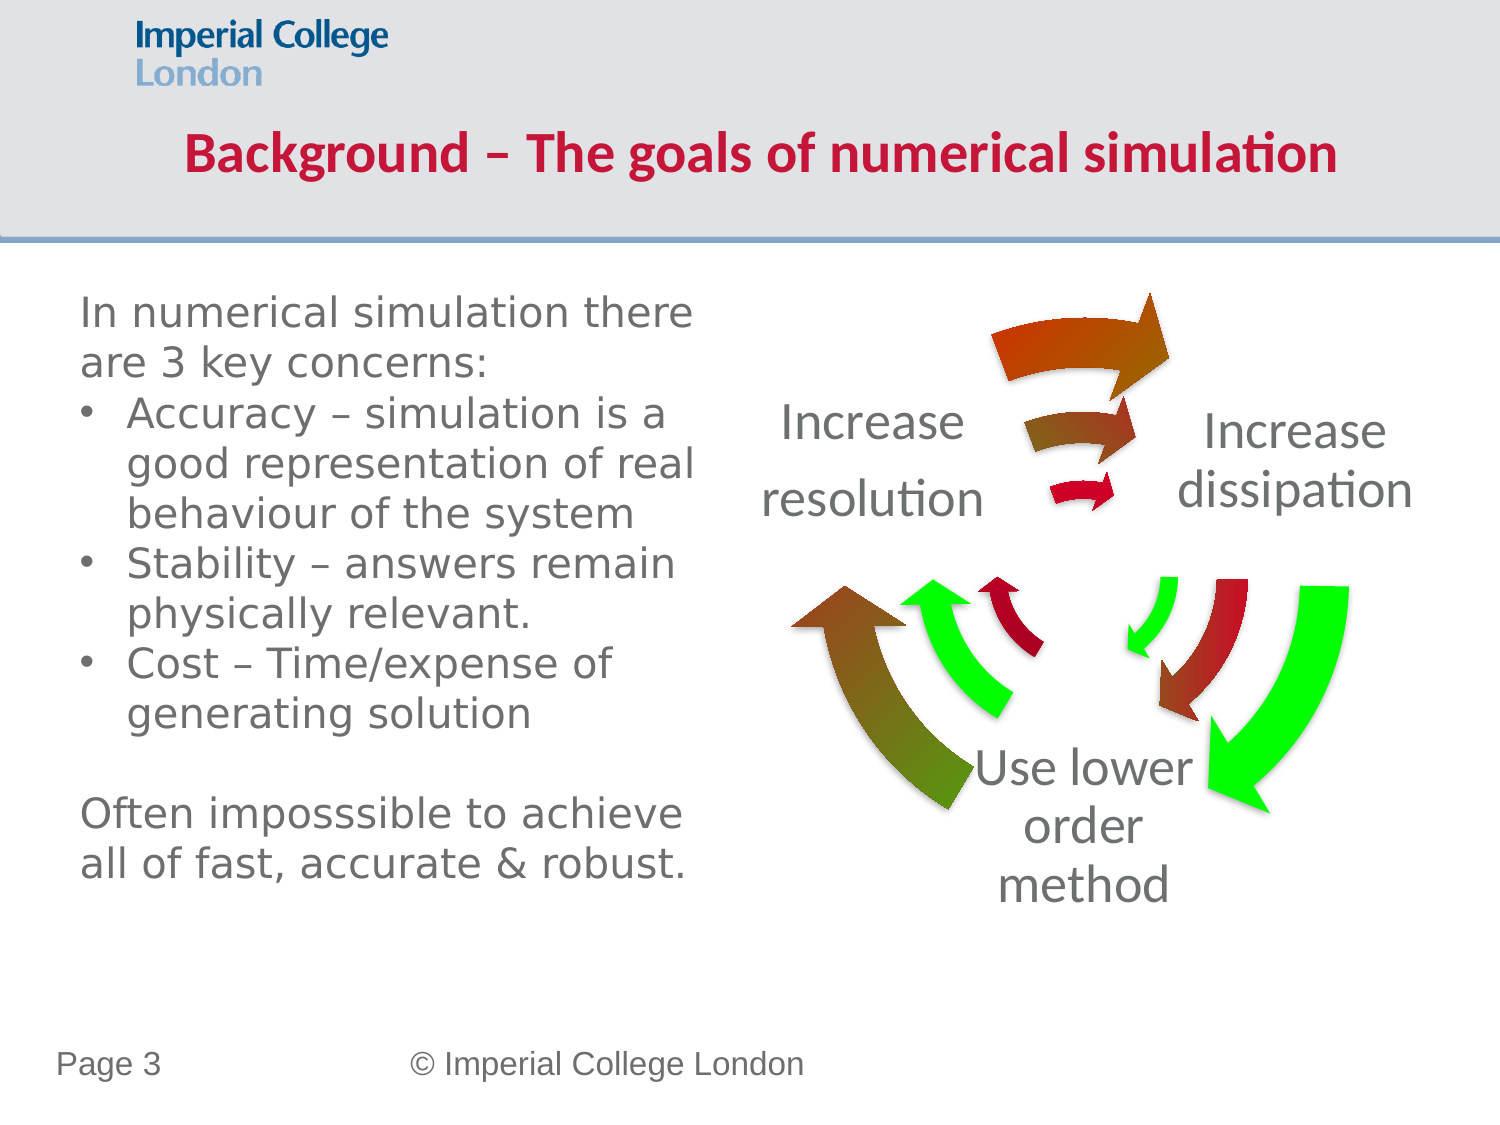

Background – The goals of numerical simulation
In numerical simulation there are 3 key concerns:
Accuracy – simulation is a good representation of real behaviour of the system
Stability – answers remain physically relevant.
Cost – Time/expense of generating solution

Often imposssible to achieve all of fast, accurate & robust.
Increase dissipation
Use lower order method
Increase
resolution

Page 3
© Imperial College London